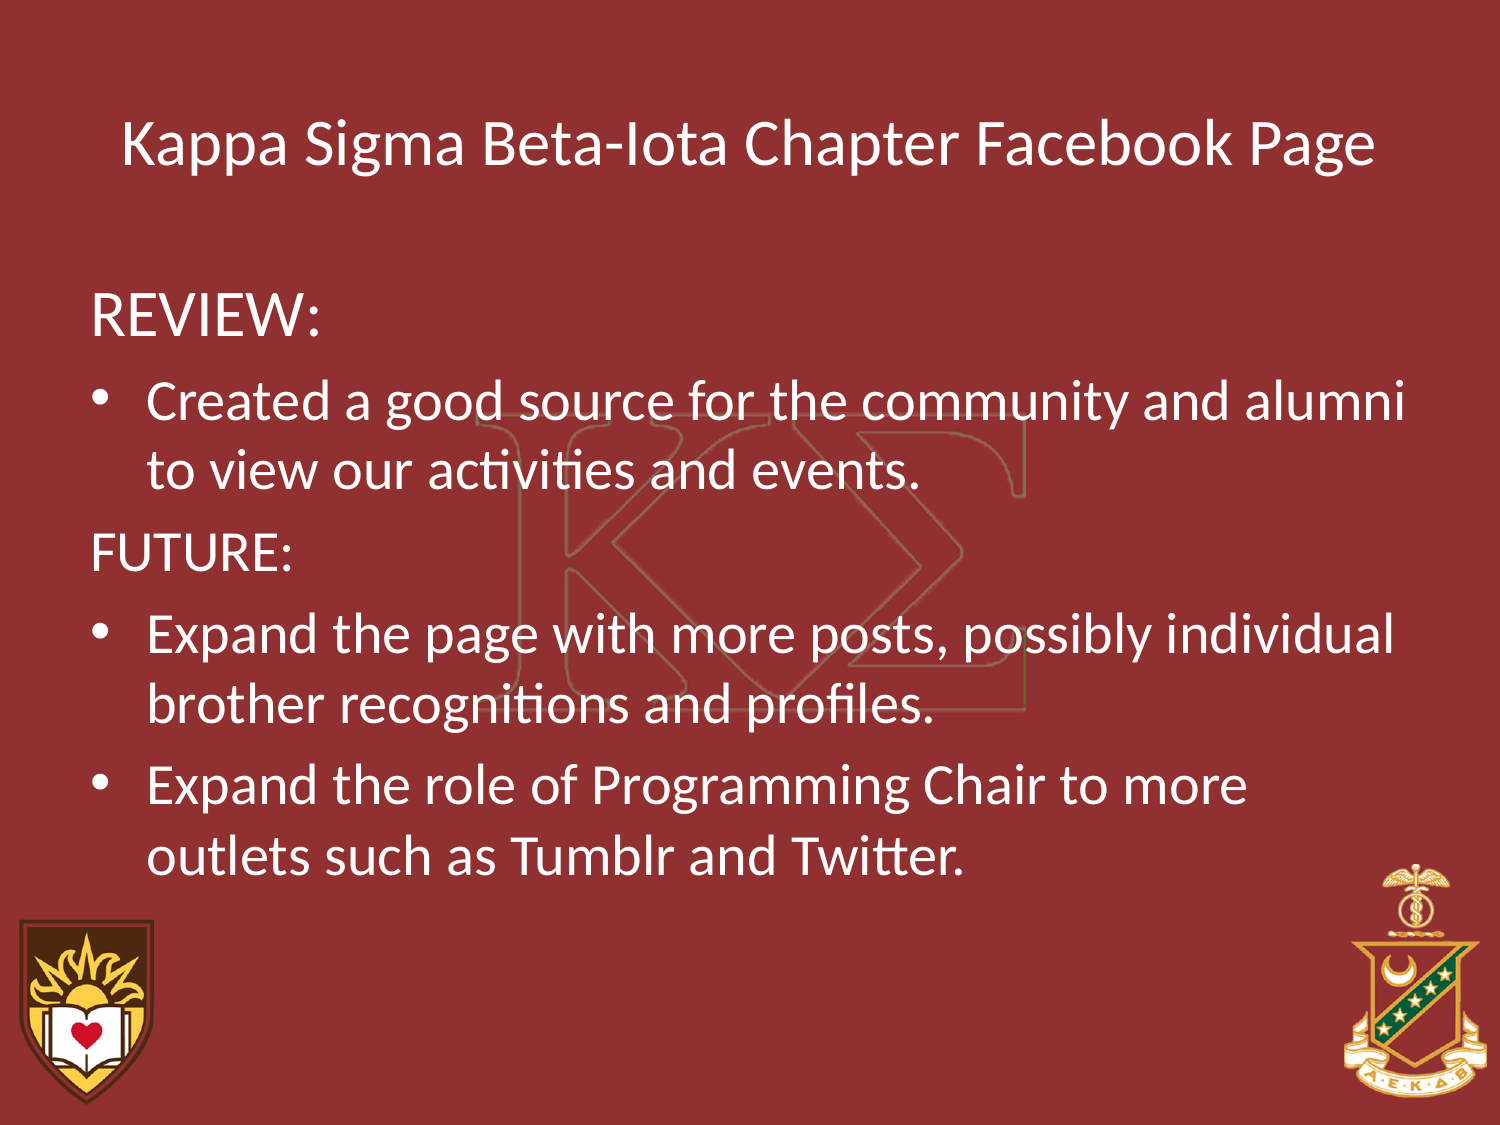

# Kappa Sigma Beta-Iota Chapter Facebook Page
REVIEW:
Created a good source for the community and alumni to view our activities and events.
FUTURE:
Expand the page with more posts, possibly individual brother recognitions and profiles.
Expand the role of Programming Chair to more outlets such as Tumblr and Twitter.